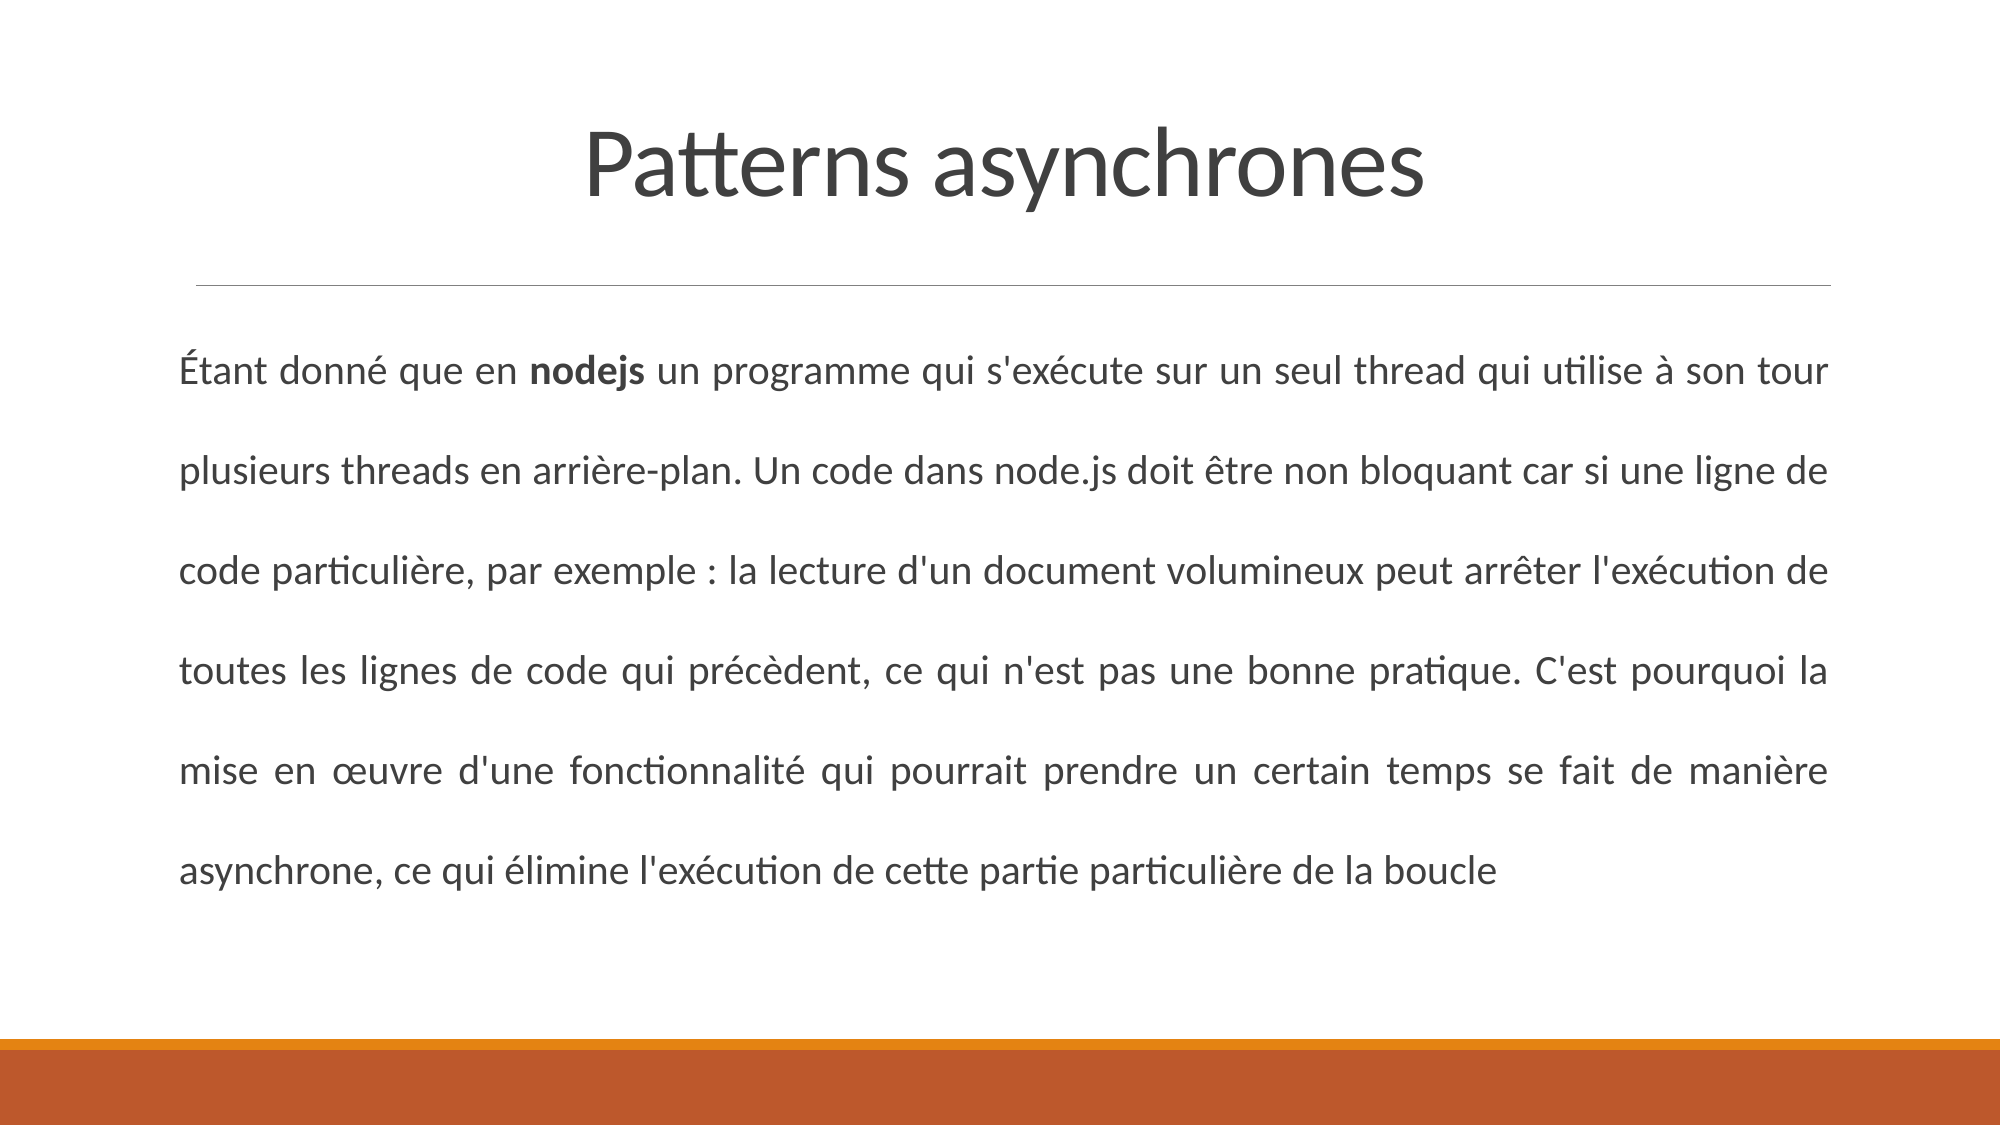

# Patterns asynchrones
Étant donné que en nodejs un programme qui s'exécute sur un seul thread qui utilise à son tour plusieurs threads en arrière-plan. Un code dans node.js doit être non bloquant car si une ligne de code particulière, par exemple : la lecture d'un document volumineux peut arrêter l'exécution de toutes les lignes de code qui précèdent, ce qui n'est pas une bonne pratique. C'est pourquoi la mise en œuvre d'une fonctionnalité qui pourrait prendre un certain temps se fait de manière asynchrone, ce qui élimine l'exécution de cette partie particulière de la boucle